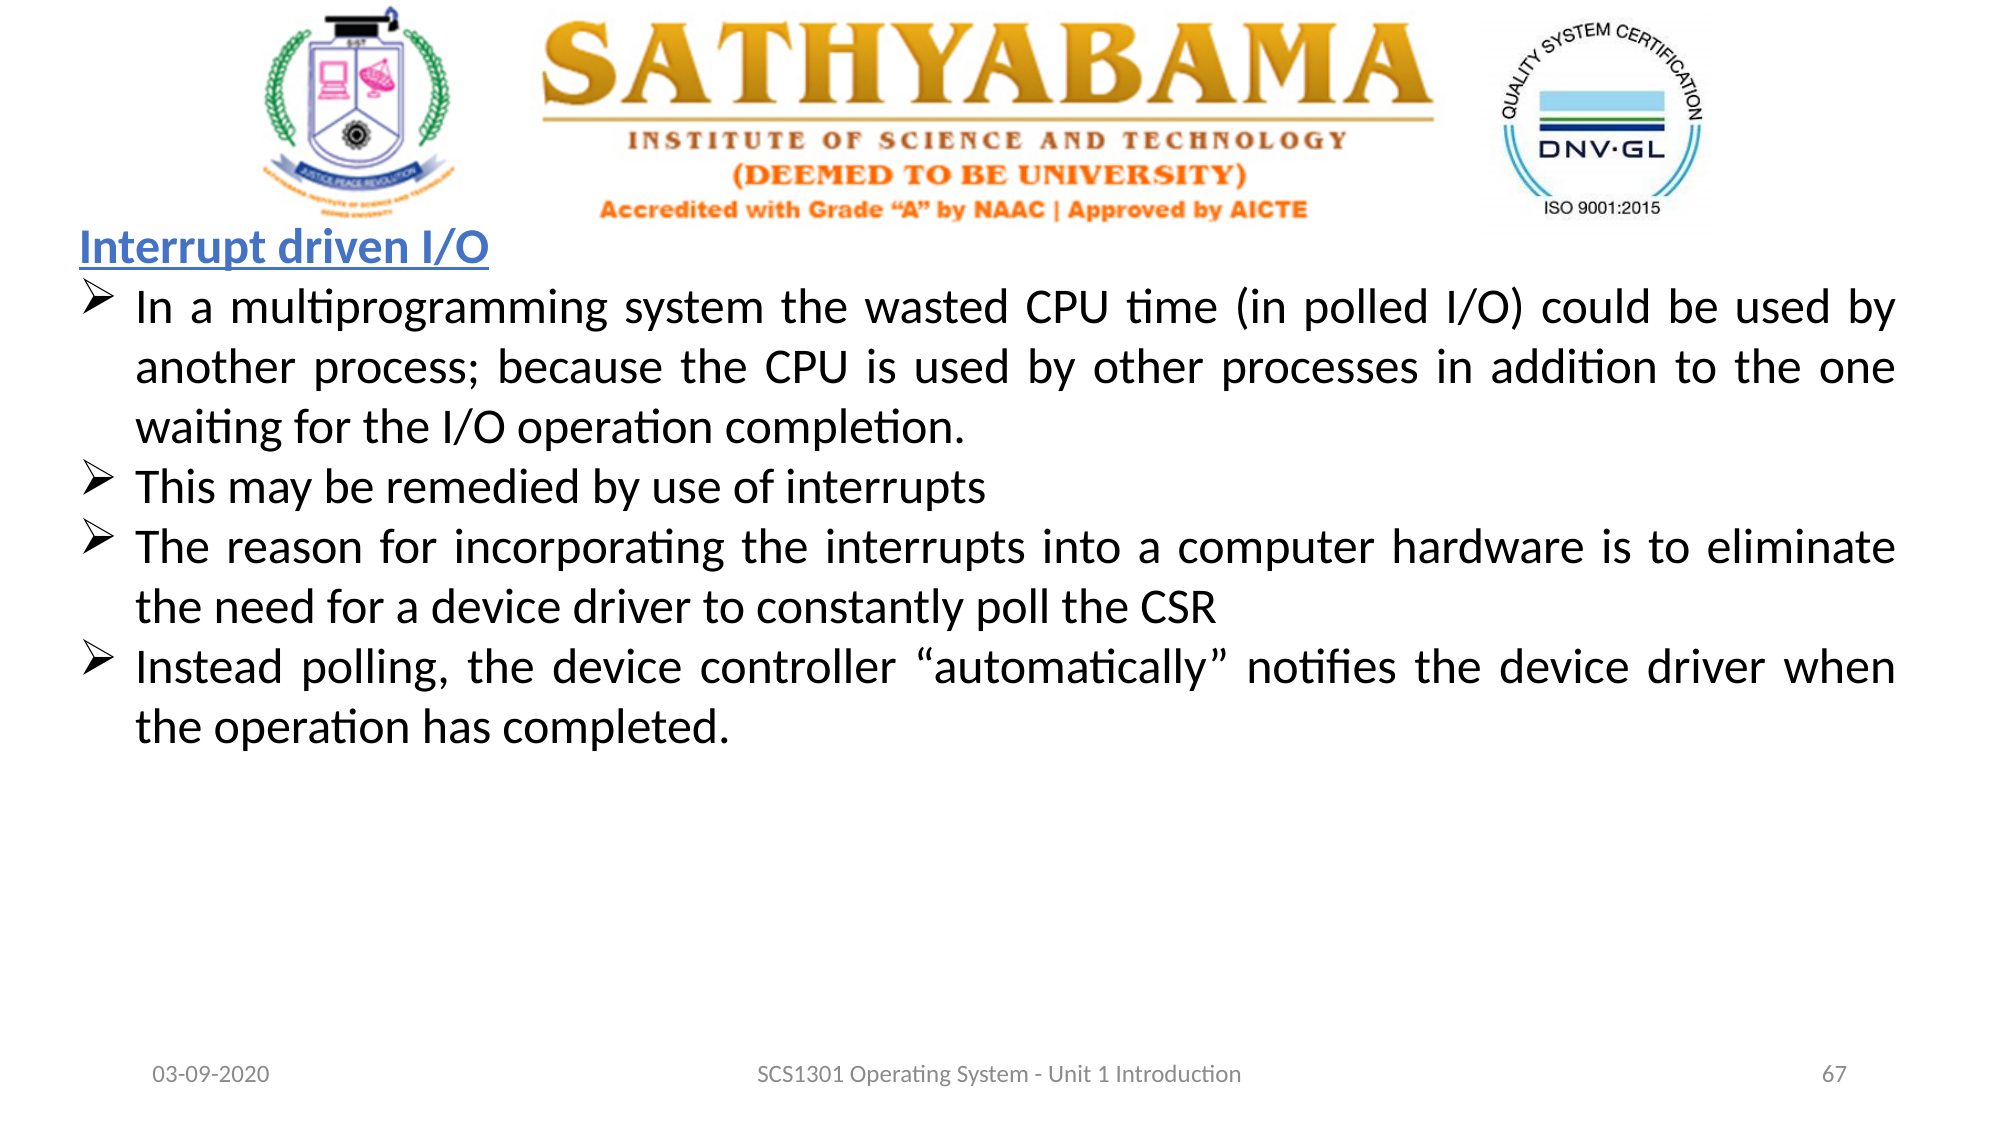

Interrupt driven I/O
In a multiprogramming system the wasted CPU time (in polled I/O) could be used by another process; because the CPU is used by other processes in addition to the one waiting for the I/O operation completion.
This may be remedied by use of interrupts
The reason for incorporating the interrupts into a computer hardware is to eliminate the need for a device driver to constantly poll the CSR
Instead polling, the device controller “automatically” notifies the device driver when the operation has completed.

03-09-2020
SCS1301 Operating System - Unit 1 Introduction
67